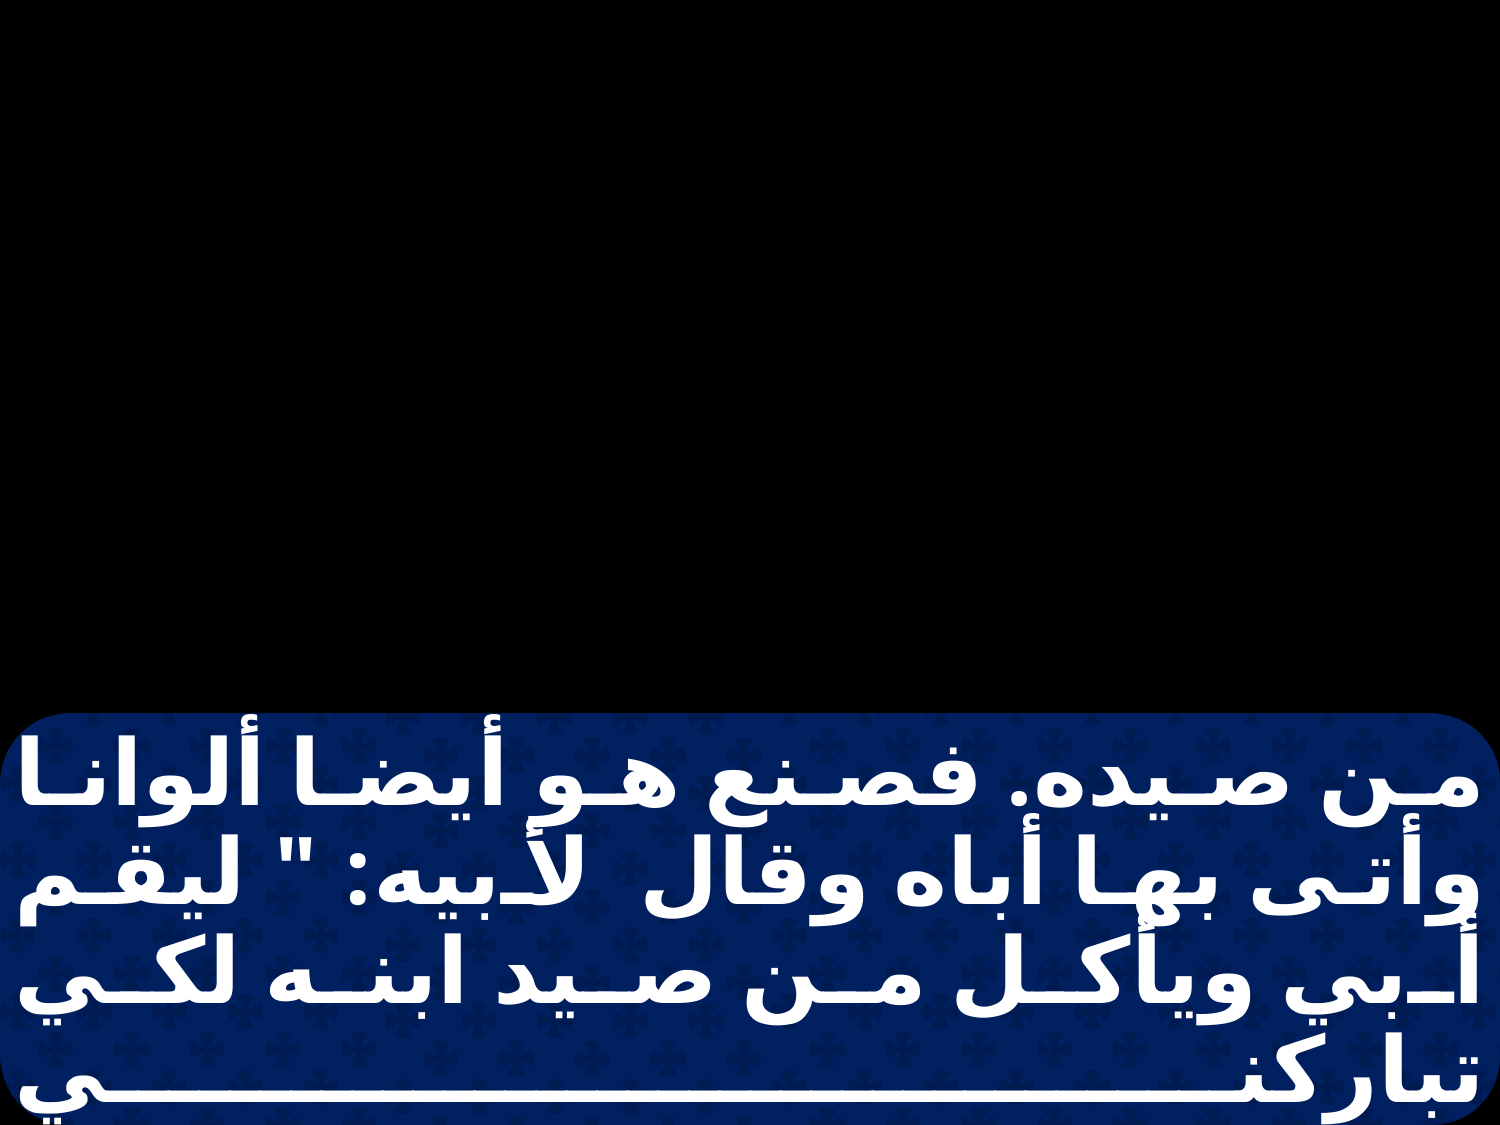

من صيده. فصنع هو أيضا ألوانا وأتى بها أباه وقال  لأبيه: " ليقم أبي ويأكل من صيد ابنه لكي تباركني